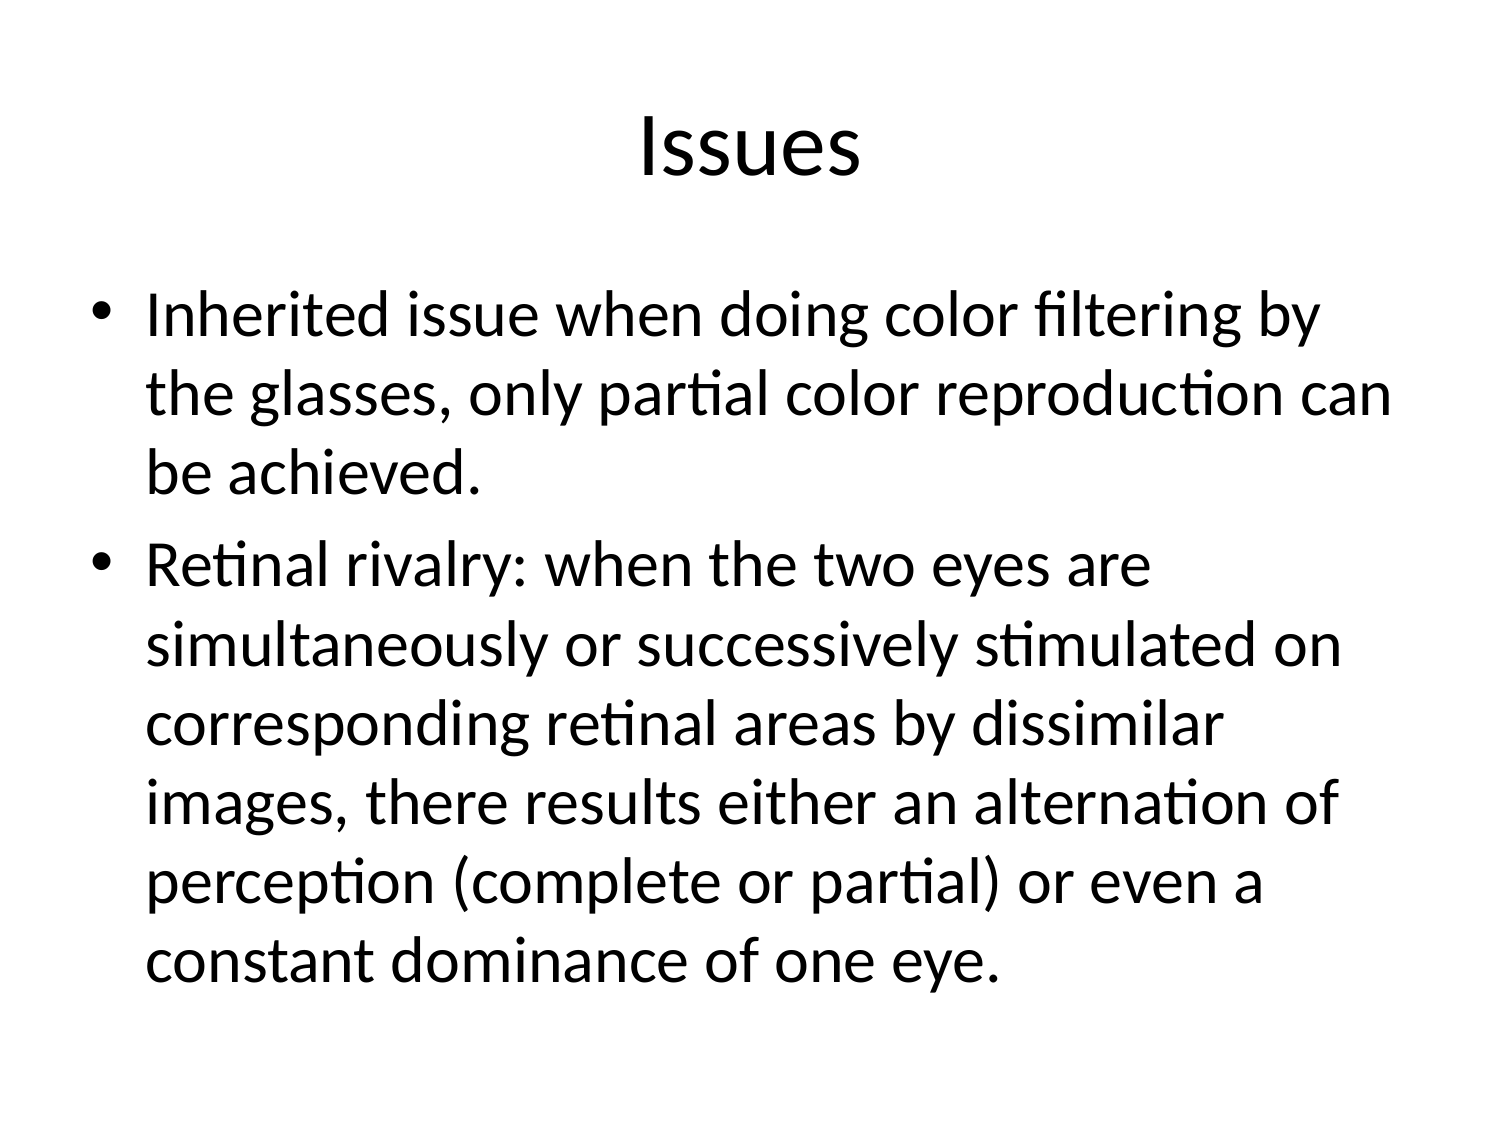

# Issues
Inherited issue when doing color filtering by the glasses, only partial color reproduction can be achieved.
Retinal rivalry: when the two eyes are simultaneously or successively stimulated on corresponding retinal areas by dissimilar images, there results either an alternation of perception (complete or partial) or even a constant dominance of one eye.